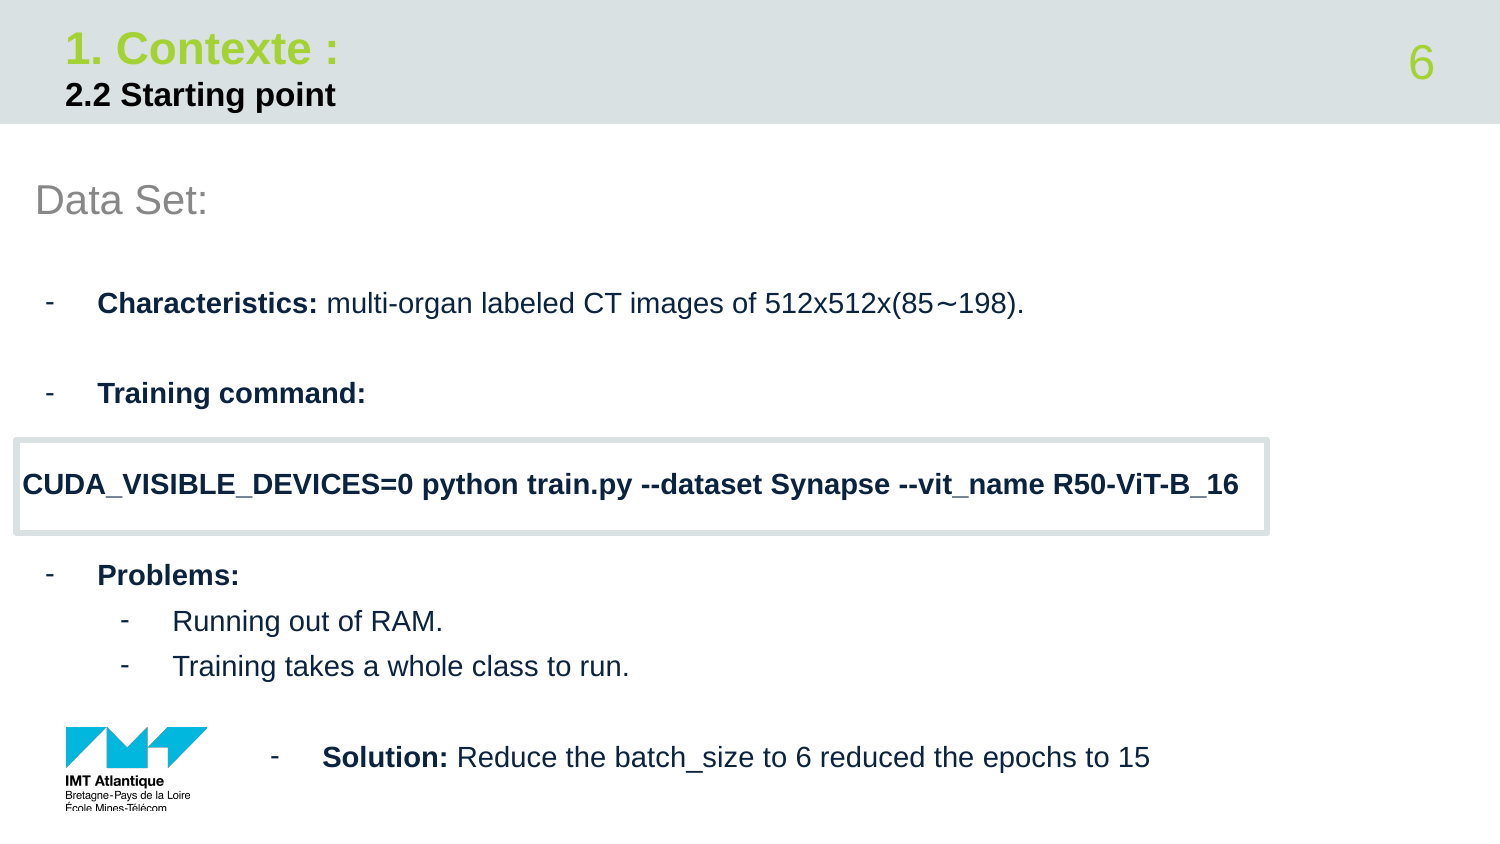

# 1. Contexte :
6
2.2 Starting point
Data Set:

Characteristics: multi-organ labeled CT images of 512x512x(85∼198).

Training command:

CUDA_VISIBLE_DEVICES=0 python train.py --dataset Synapse --vit_name R50-ViT-B_16

Problems:
Running out of RAM.
Training takes a whole class to run.

Solution: Reduce the batch_size to 6 reduced the epochs to 15